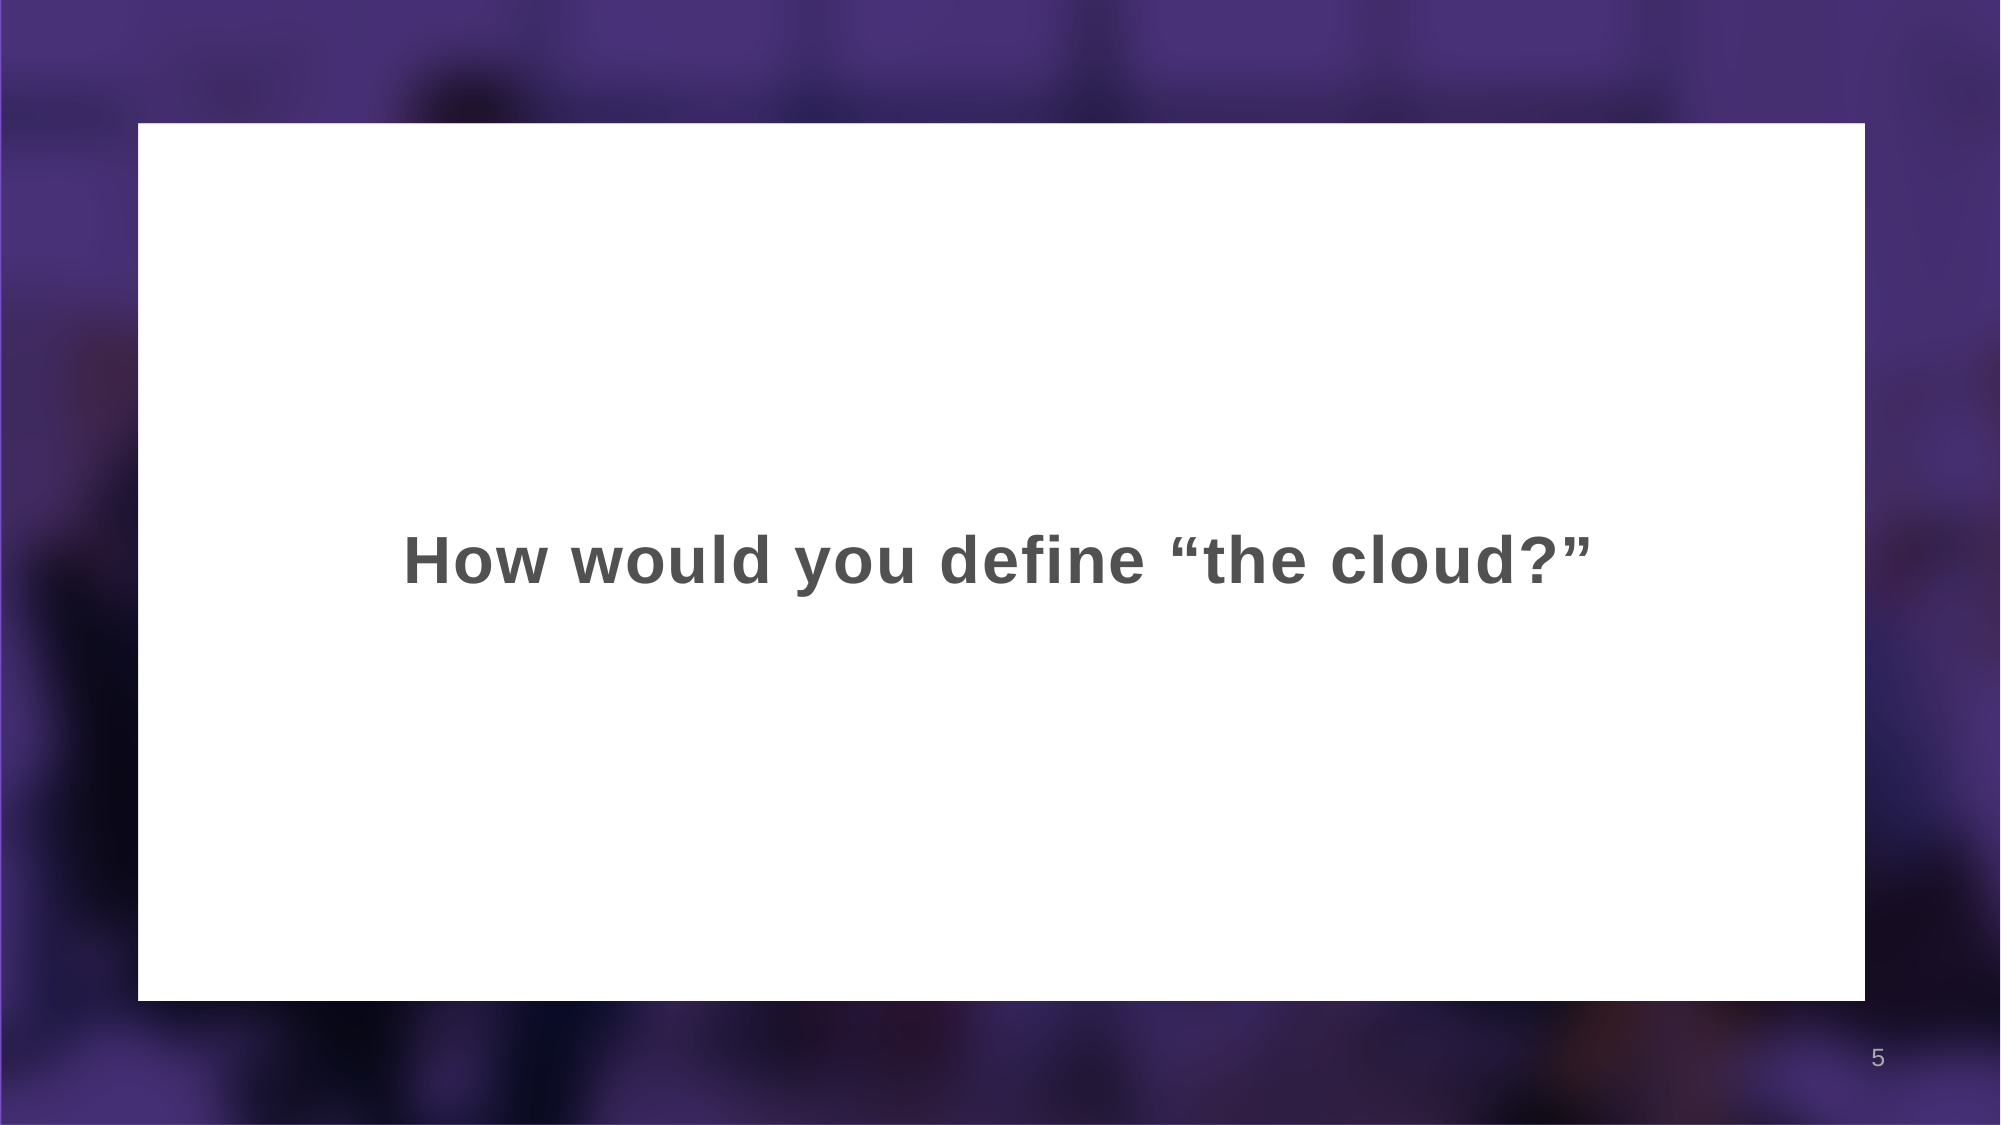

# How would you define “the cloud?”
5